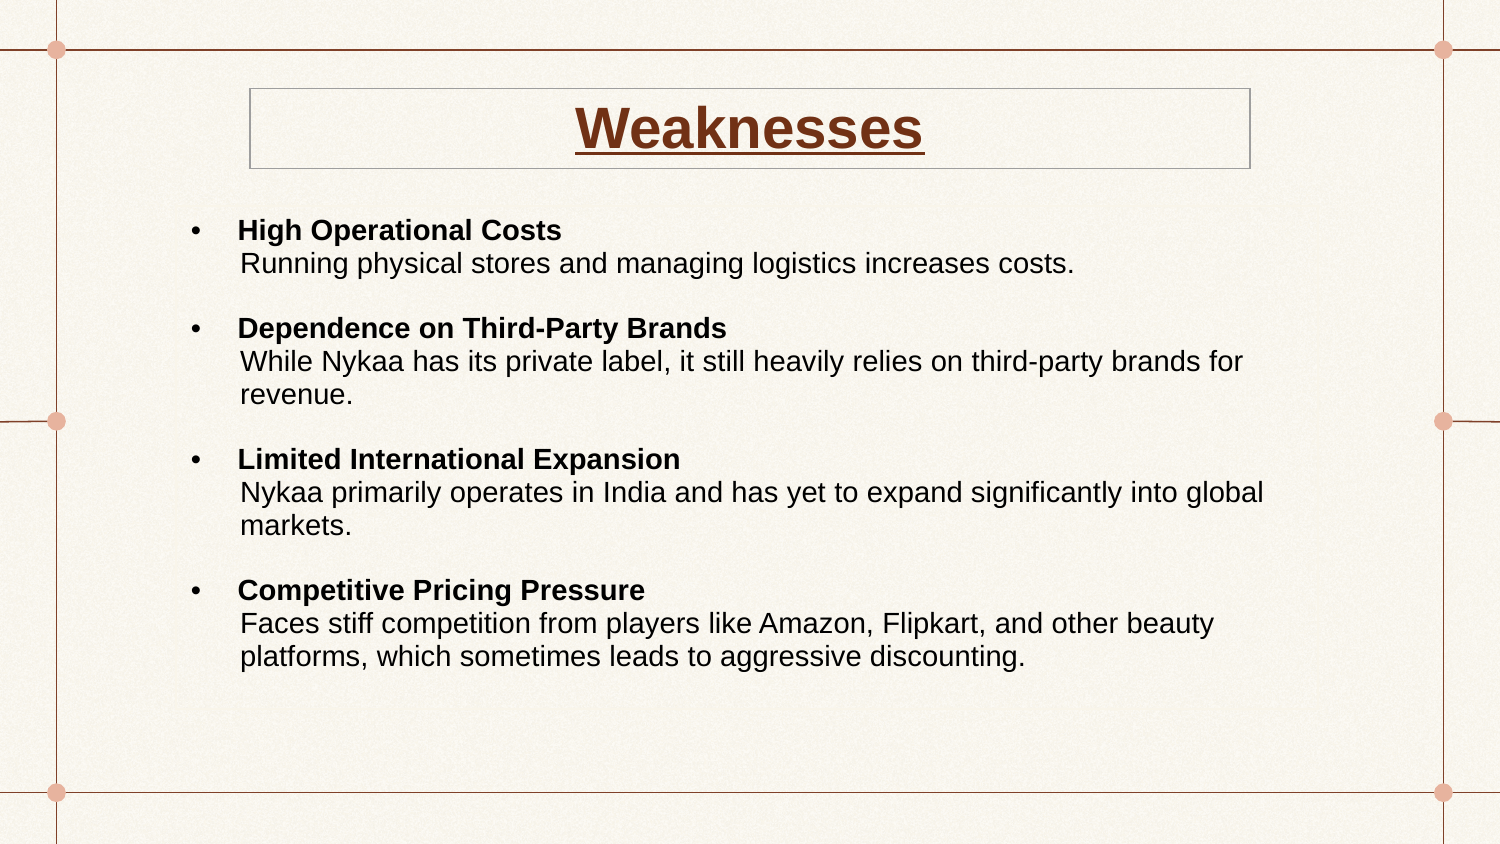

| Weaknesses |
| --- |
| High Operational Costs Running physical stores and managing logistics increases costs. Dependence on Third-Party Brands While Nykaa has its private label, it still heavily relies on third-party brands for revenue. Limited International Expansion Nykaa primarily operates in India and has yet to expand significantly into global markets. Competitive Pricing Pressure Faces stiff competition from players like Amazon, Flipkart, and other beauty platforms, which sometimes leads to aggressive discounting. |
| --- |